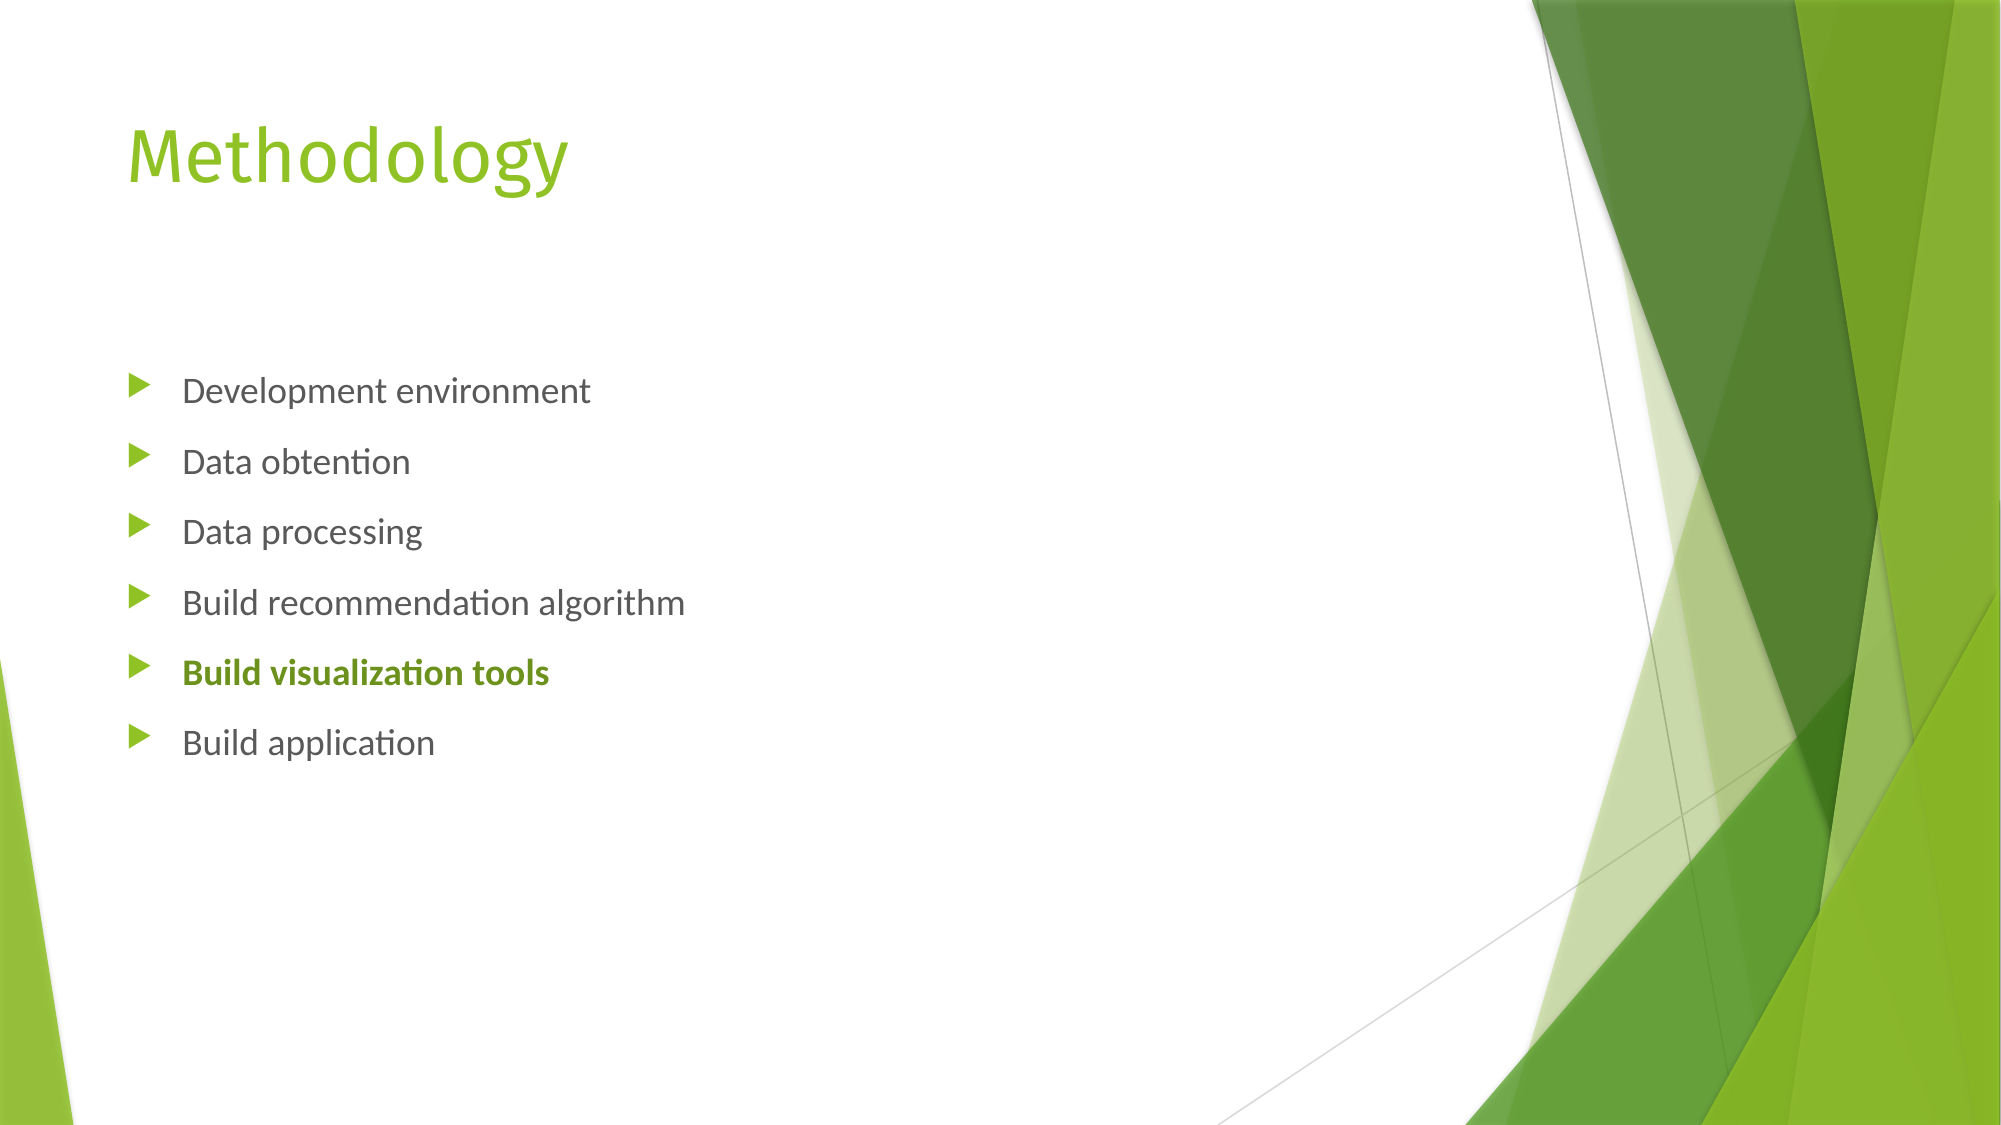

# Methodology
Development environment
Data obtention
Data processing
Build recommendation algorithm
Build visualization tools
Build application